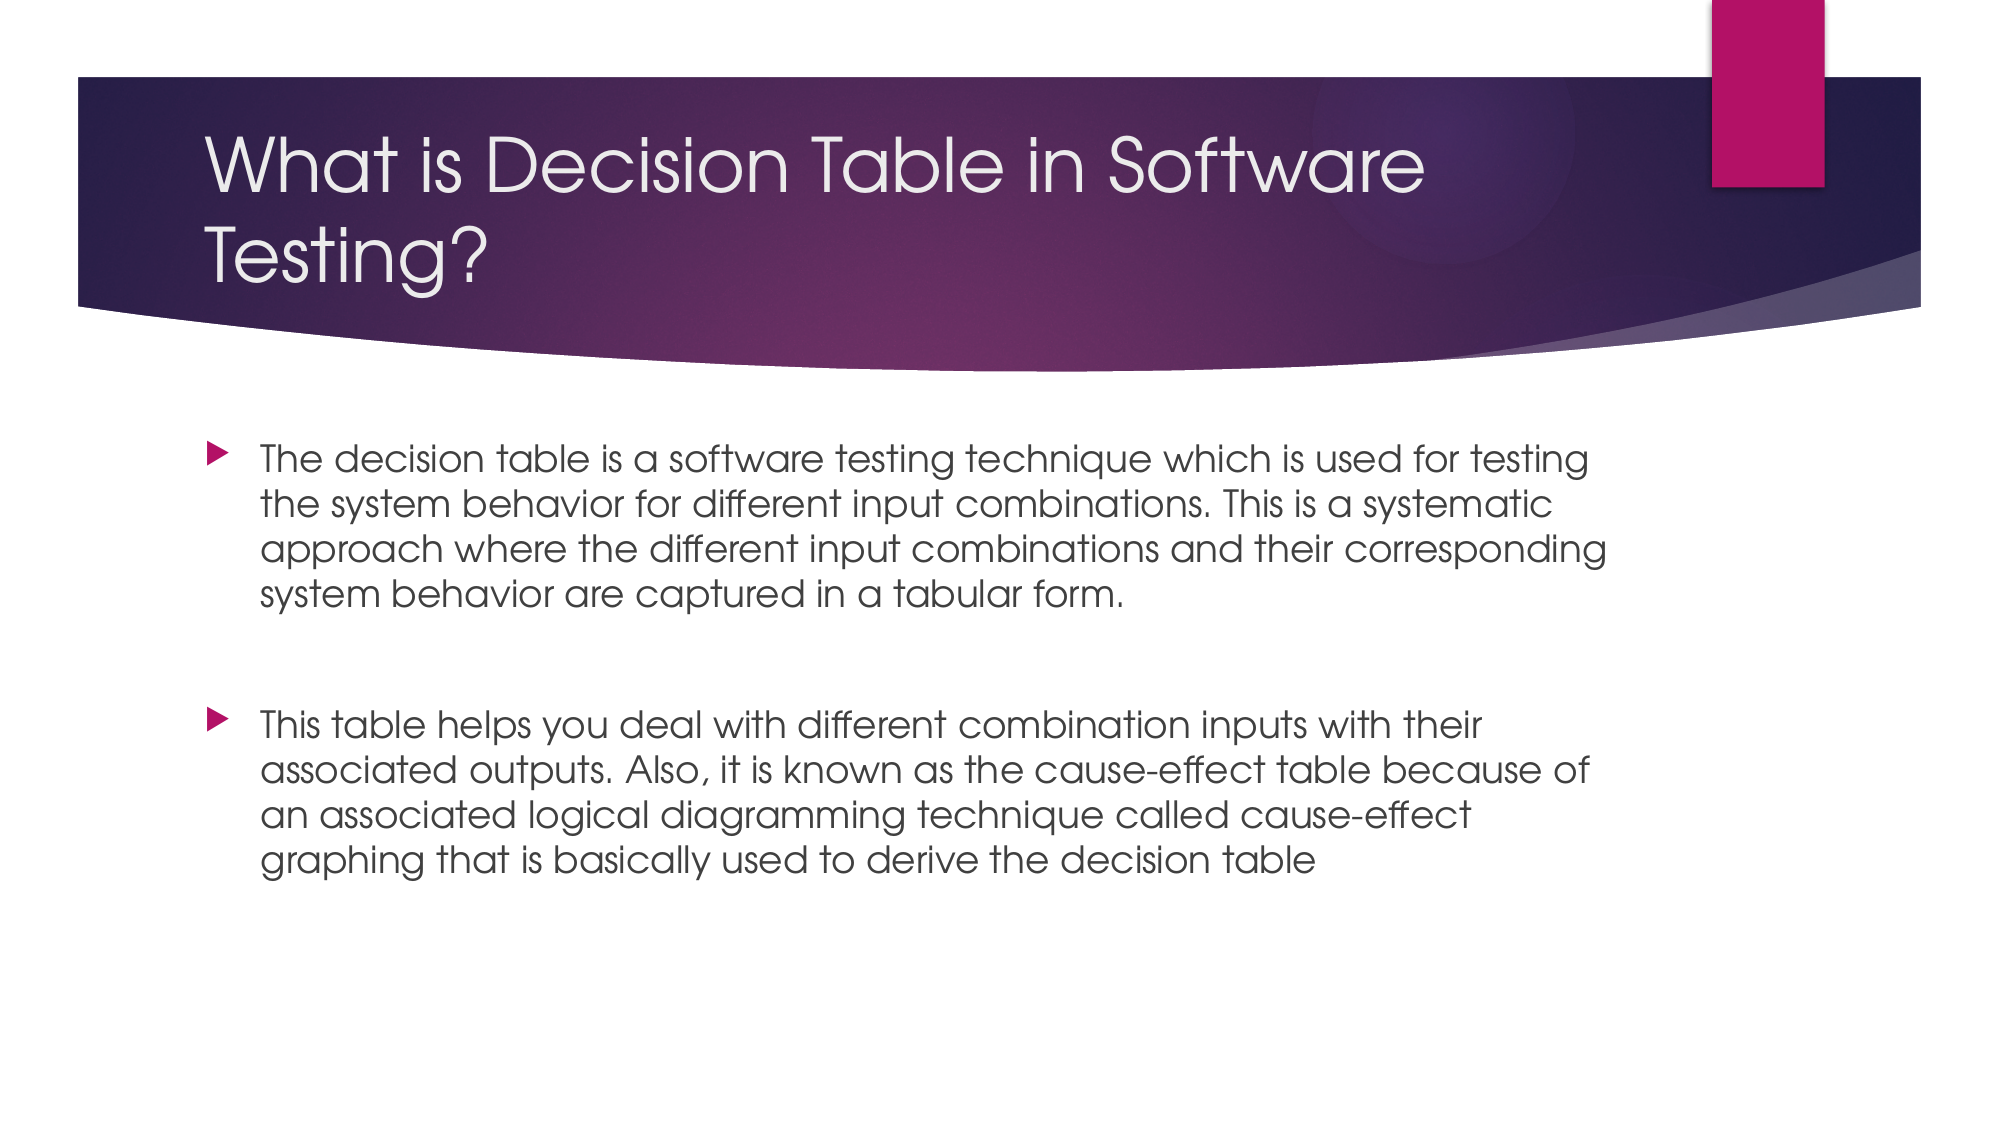

# What is Decision Table in Software Testing?
The decision table is a software testing technique which is used for testing the system behavior for different input combinations. This is a systematic approach where the different input combinations and their corresponding system behavior are captured in a tabular form.

This table helps you deal with different combination inputs with their associated outputs. Also, it is known as the cause-effect table because of an associated logical diagramming technique called cause-effect graphing that is basically used to derive the decision table